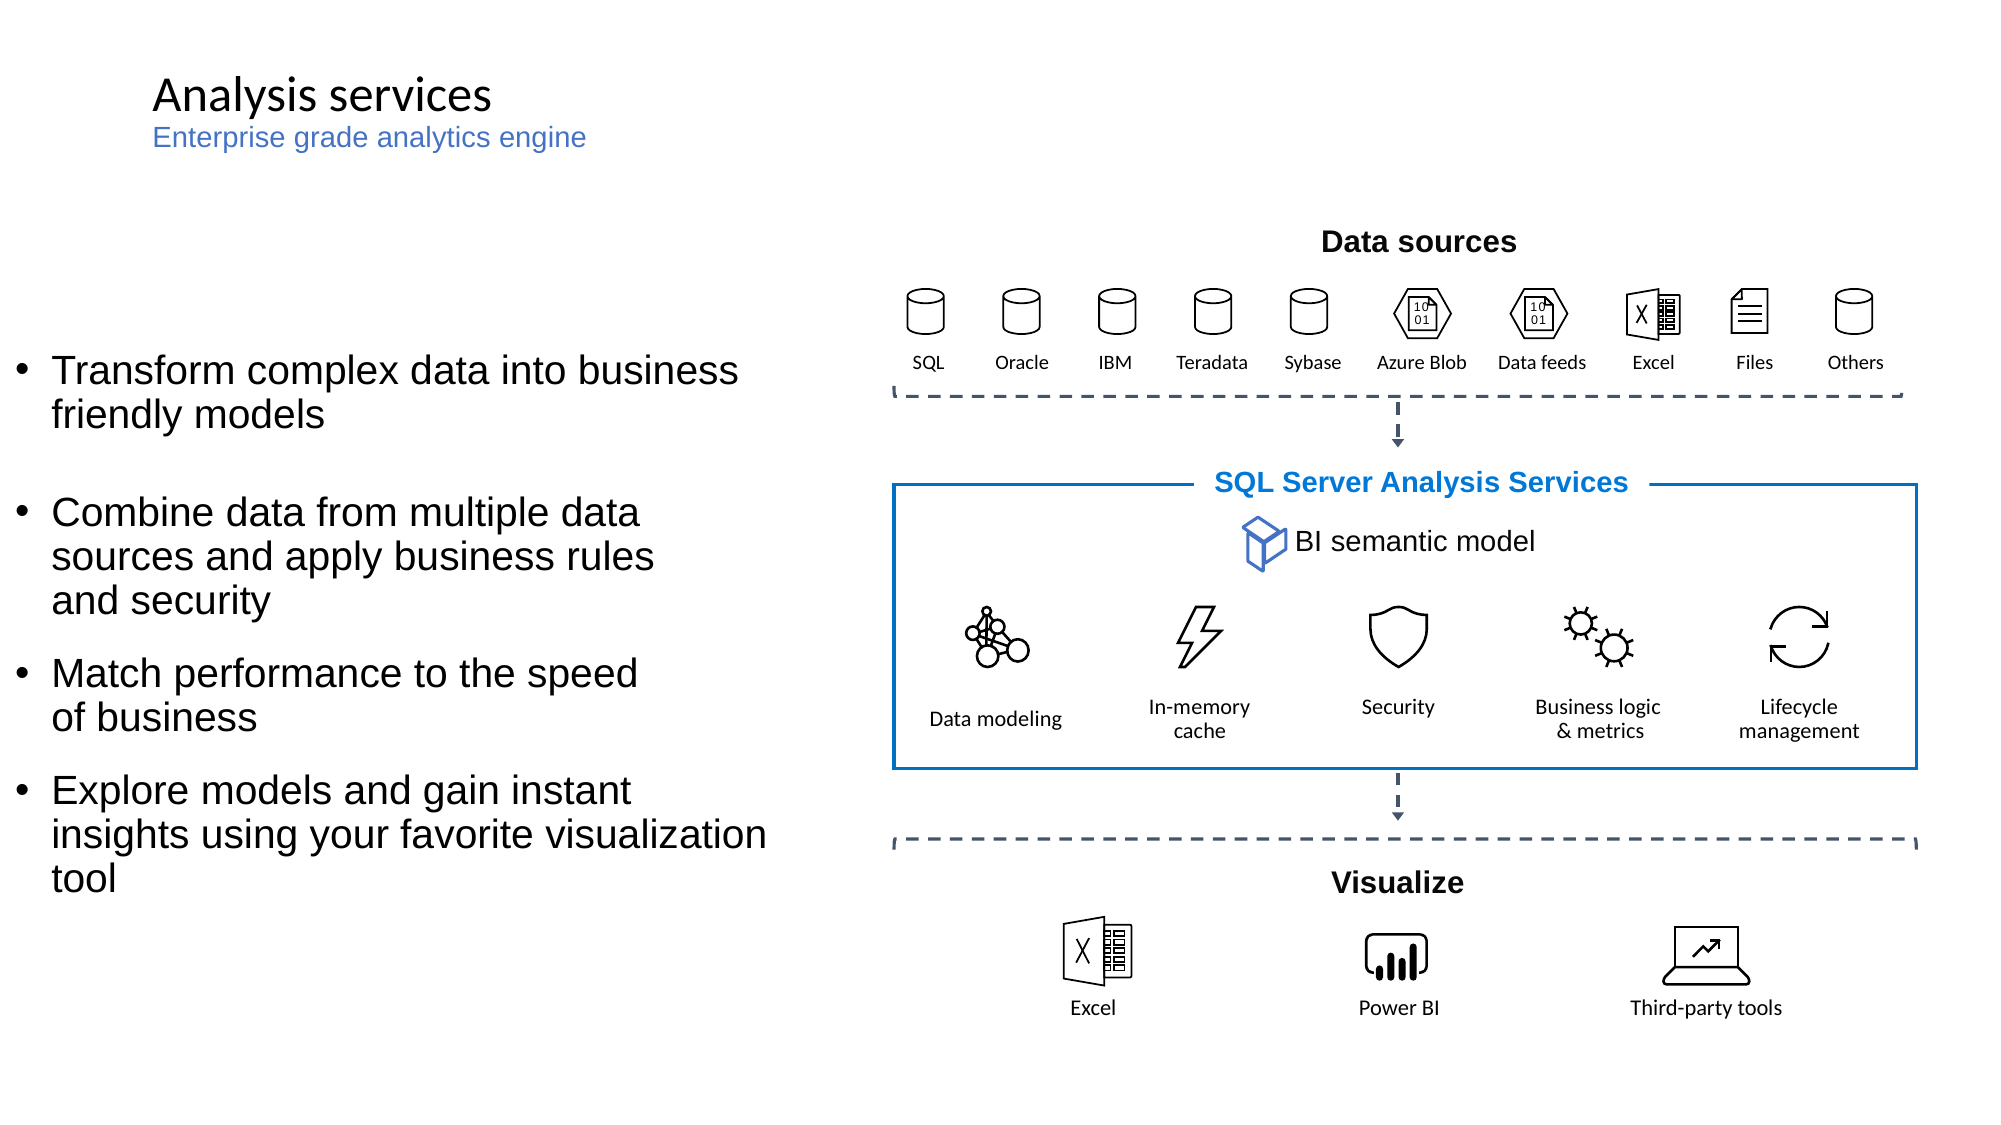

# Analysis services Enterprise grade analytics engine
Data sources

10
01

10
01

SQL
Oracle
IBM
Teradata
Sybase
Azure Blob
Data feeds
Excel
Files
Others
Transform complex data into business friendly models
Combine data from multiple data sources and apply business rules
and security
Match performance to the speed
of business
Explore models and gain instant insights using your favorite visualization tool
SQL Server Analysis Services

BI semantic model

In-memory cache
Security
Business logic
& metrics
Lifecycle management
Data modeling
Visualize

Excel
Power BI
Third-party tools